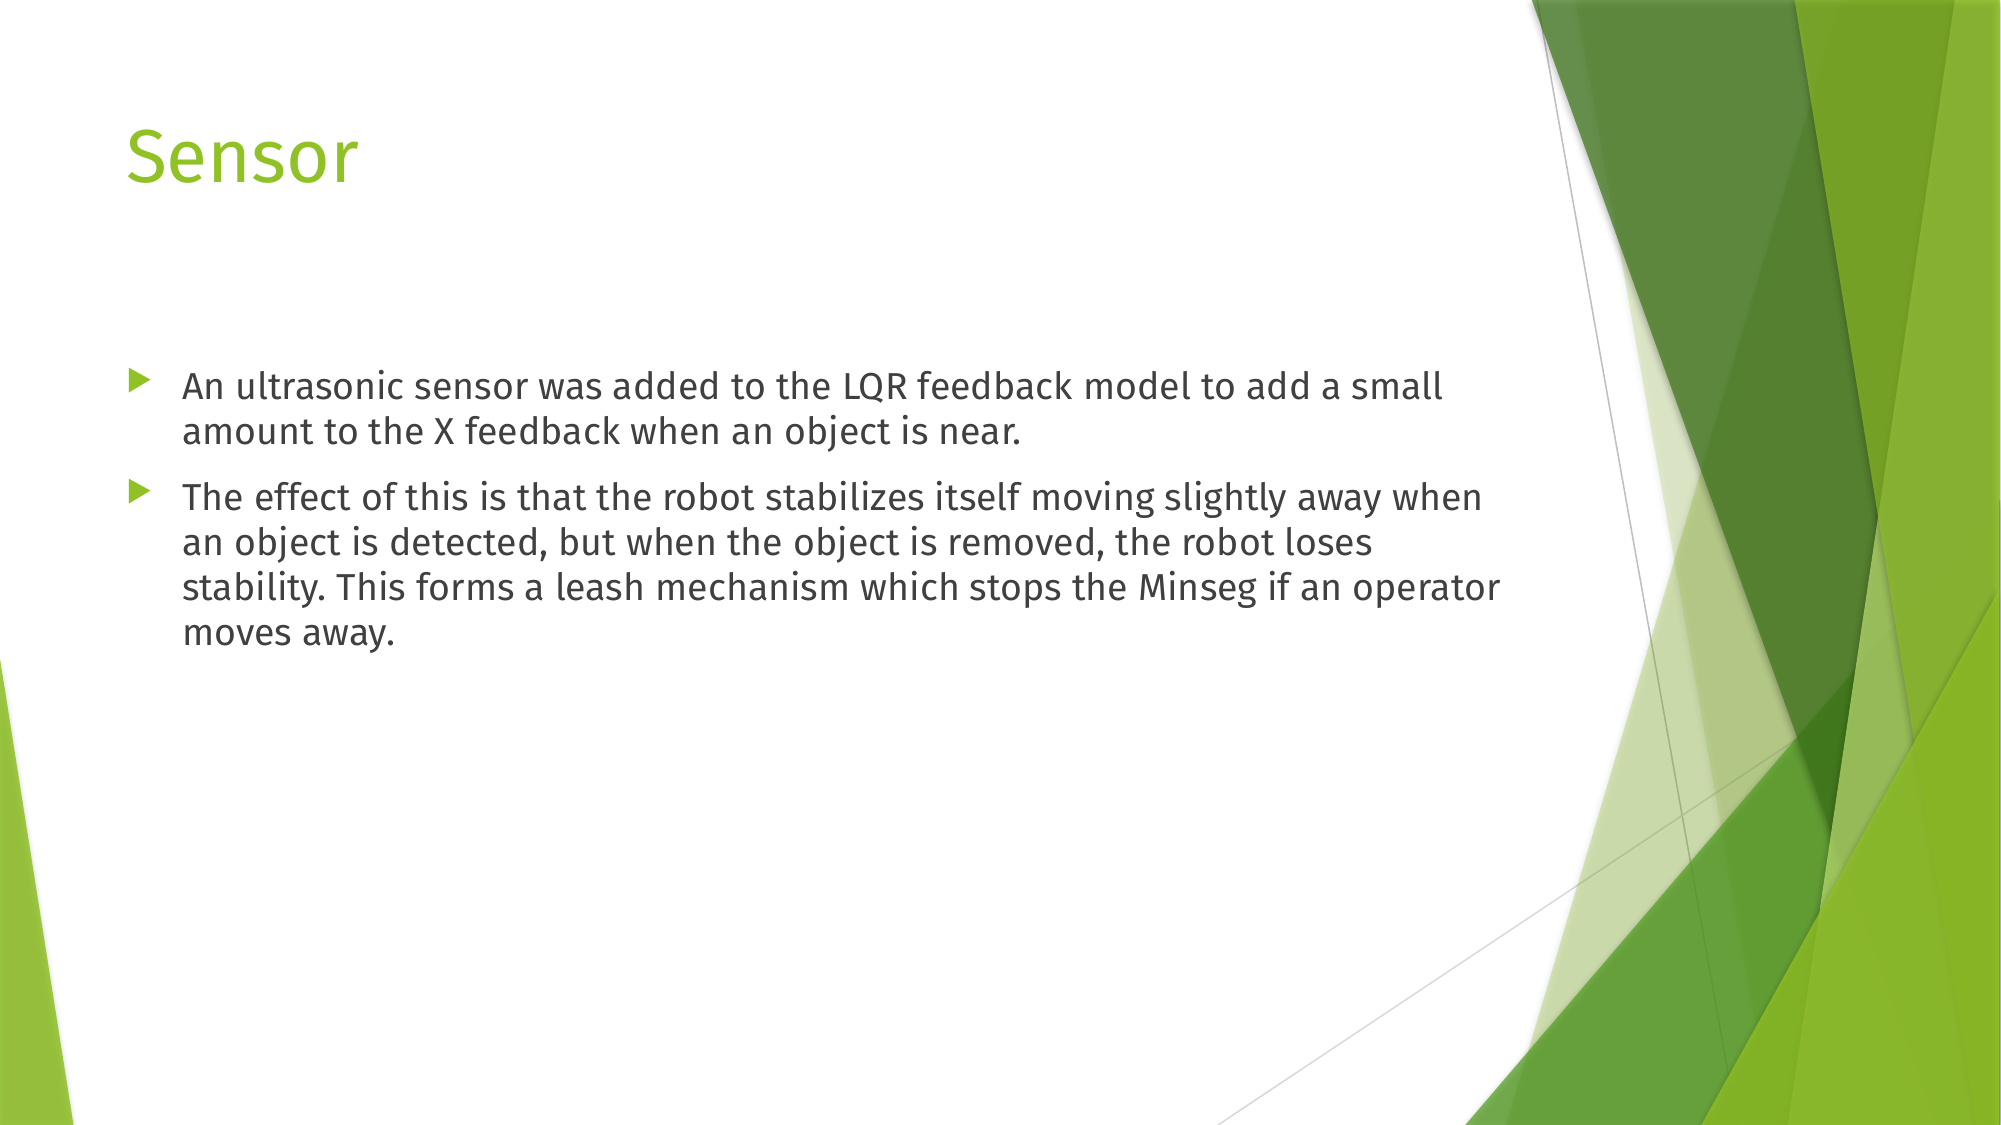

# Sensor
An ultrasonic sensor was added to the LQR feedback model to add a small amount to the X feedback when an object is near.
The effect of this is that the robot stabilizes itself moving slightly away when an object is detected, but when the object is removed, the robot loses stability. This forms a leash mechanism which stops the Minseg if an operator moves away.